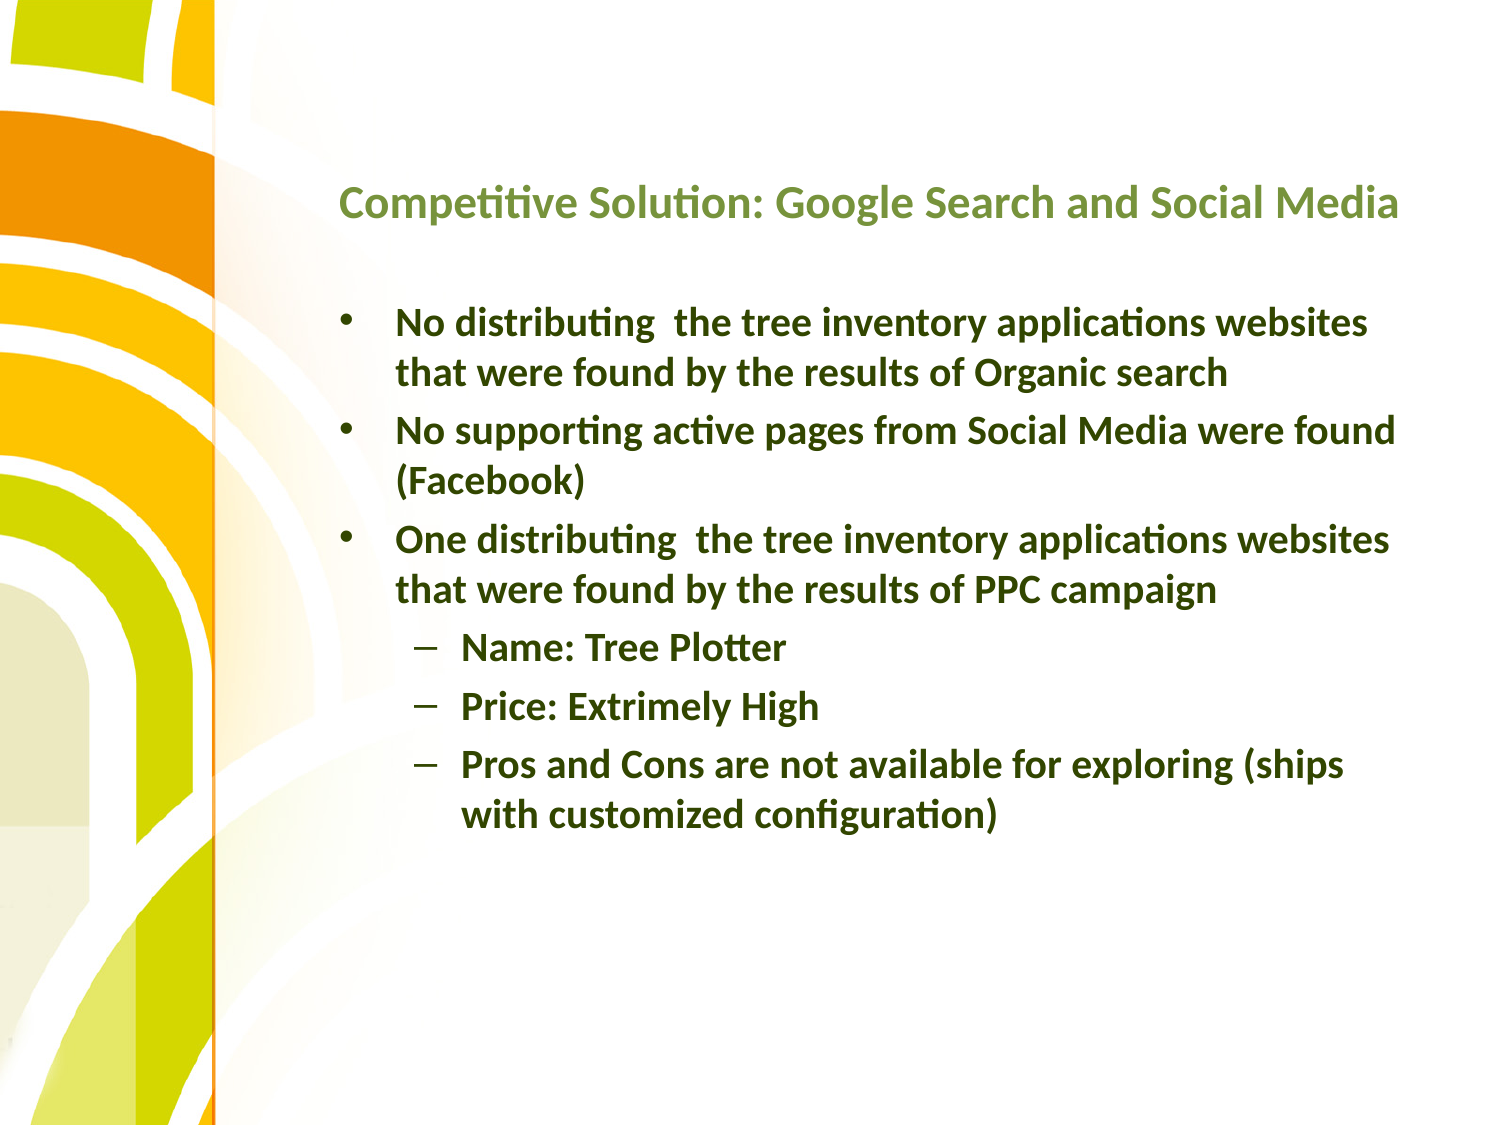

# Competitive Solution: Google Search and Social Media
No distributing  the tree inventory applications websites that were found by the results of Organic search
No supporting active pages from Social Media were found (Facebook)
One distributing  the tree inventory applications websites that were found by the results of PPC campaign
Name: Tree Plotter
Price: Extrimely High
Pros and Cons are not available for exploring (ships with customized configuration)